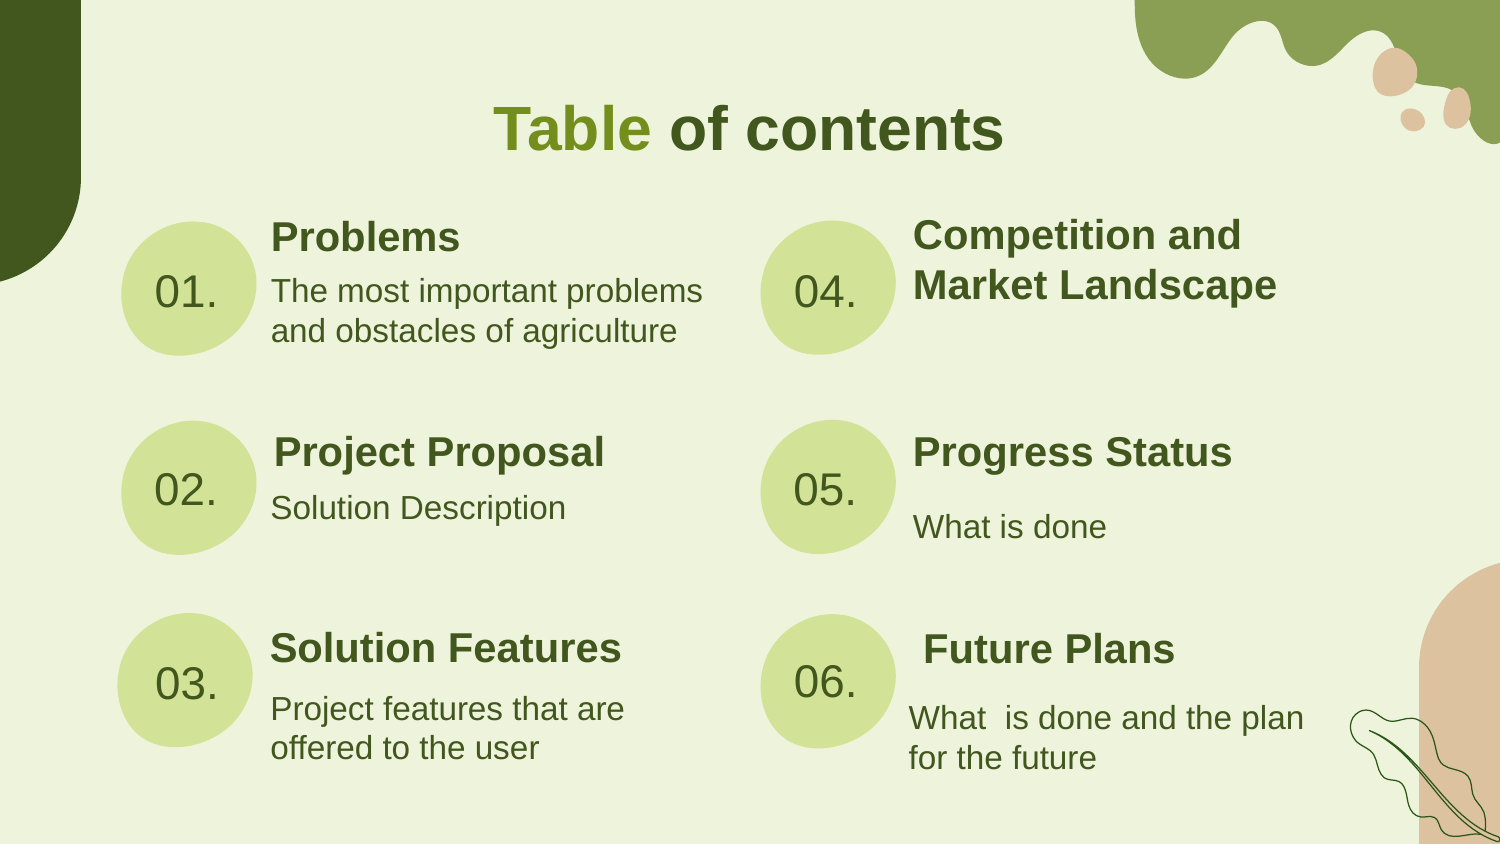

Table of contents
# Problems
Competition and Market Landscape

01.
04.
The most important problems and obstacles of agriculture
Project Proposal
Progress Status

02.
05.
Solution Description
What is done
Solution Features
 Future Plans

06.
03.
Project features that are offered to the user
What  is done and the plan for the future